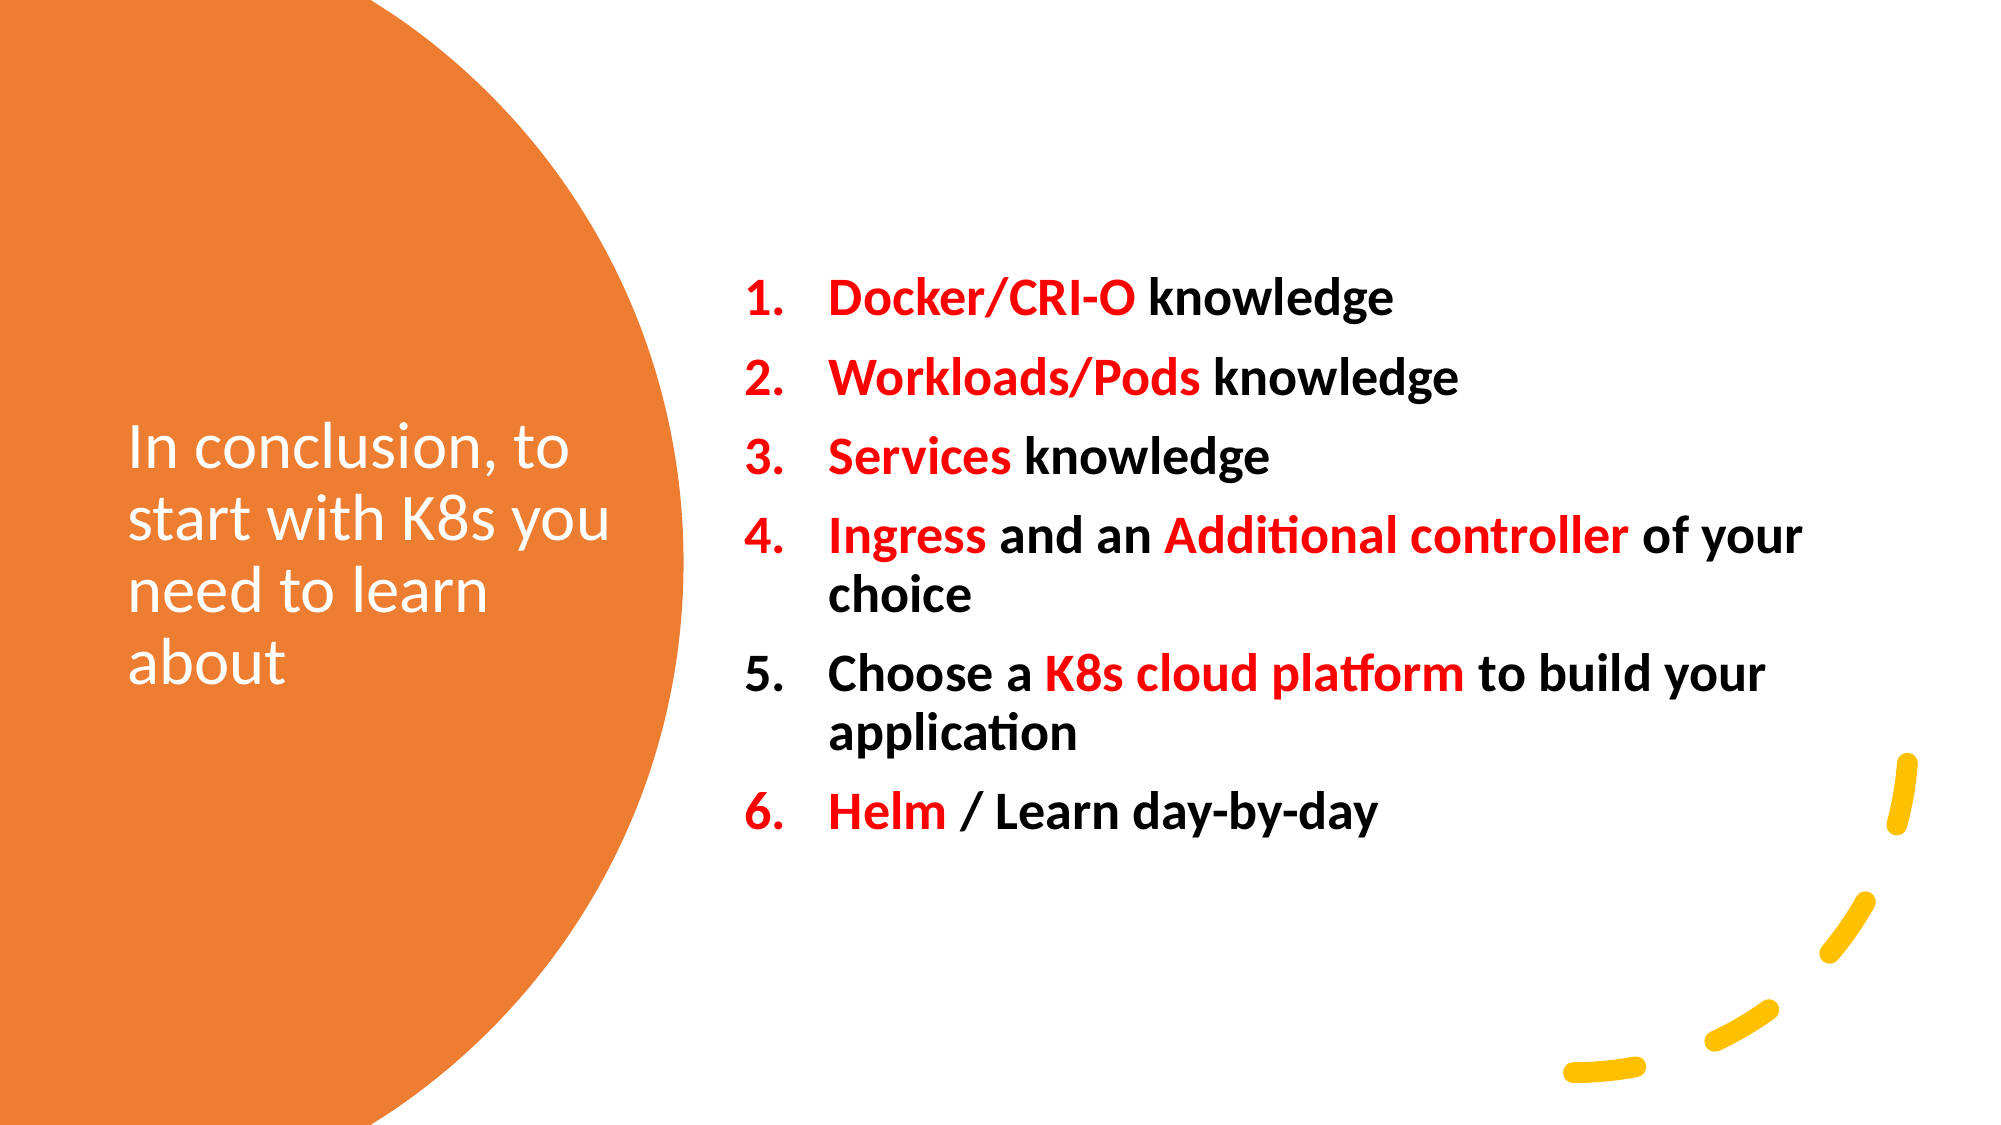

Docker/CRI-O knowledge
Workloads/Pods knowledge
Services knowledge
Ingress and an Additional controller of your choice
Choose a K8s cloud platform to build your application
Helm / Learn day-by-day
# In conclusion, to start with K8s you need to learn about